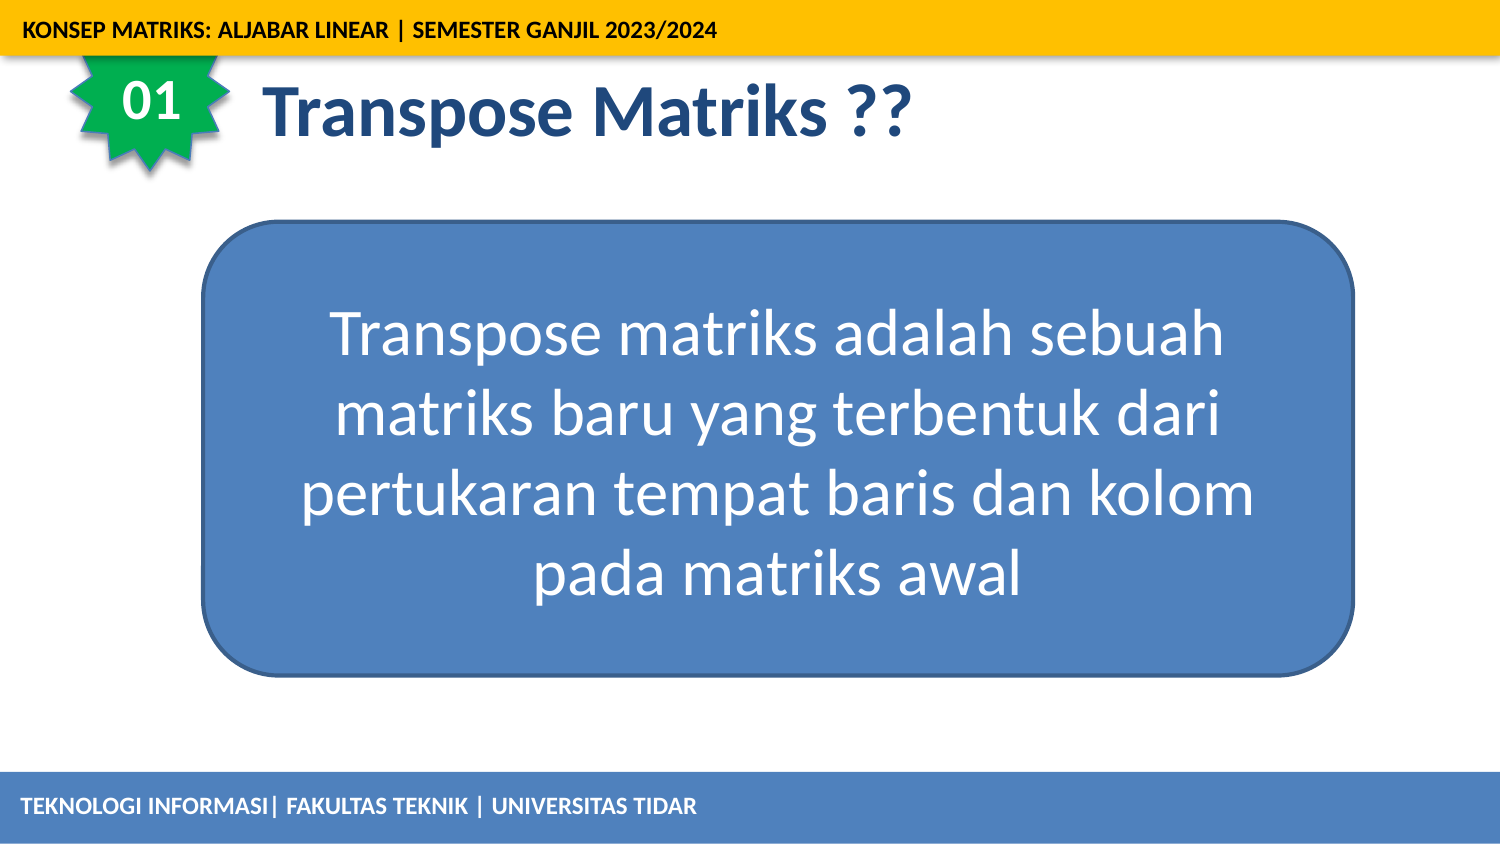

KONSEP MATRIKS: ALJABAR LINEAR | SEMESTER GANJIL 2023/2024
SERI MATERI KULIAH
- ALJABAR LINEAR
01
# Transpose Matriks ??
Transpose matriks adalah sebuah matriks baru yang terbentuk dari pertukaran tempat baris dan kolom pada matriks awal

TEKNOLOGI INFORMASI| FAKULTAS TEKNIK | UNIVERSITAS TIDAR
#MATRIKS&OPERASINYA
Mokhammad Nurkholis Abdillah, S.T., M.Eng
5